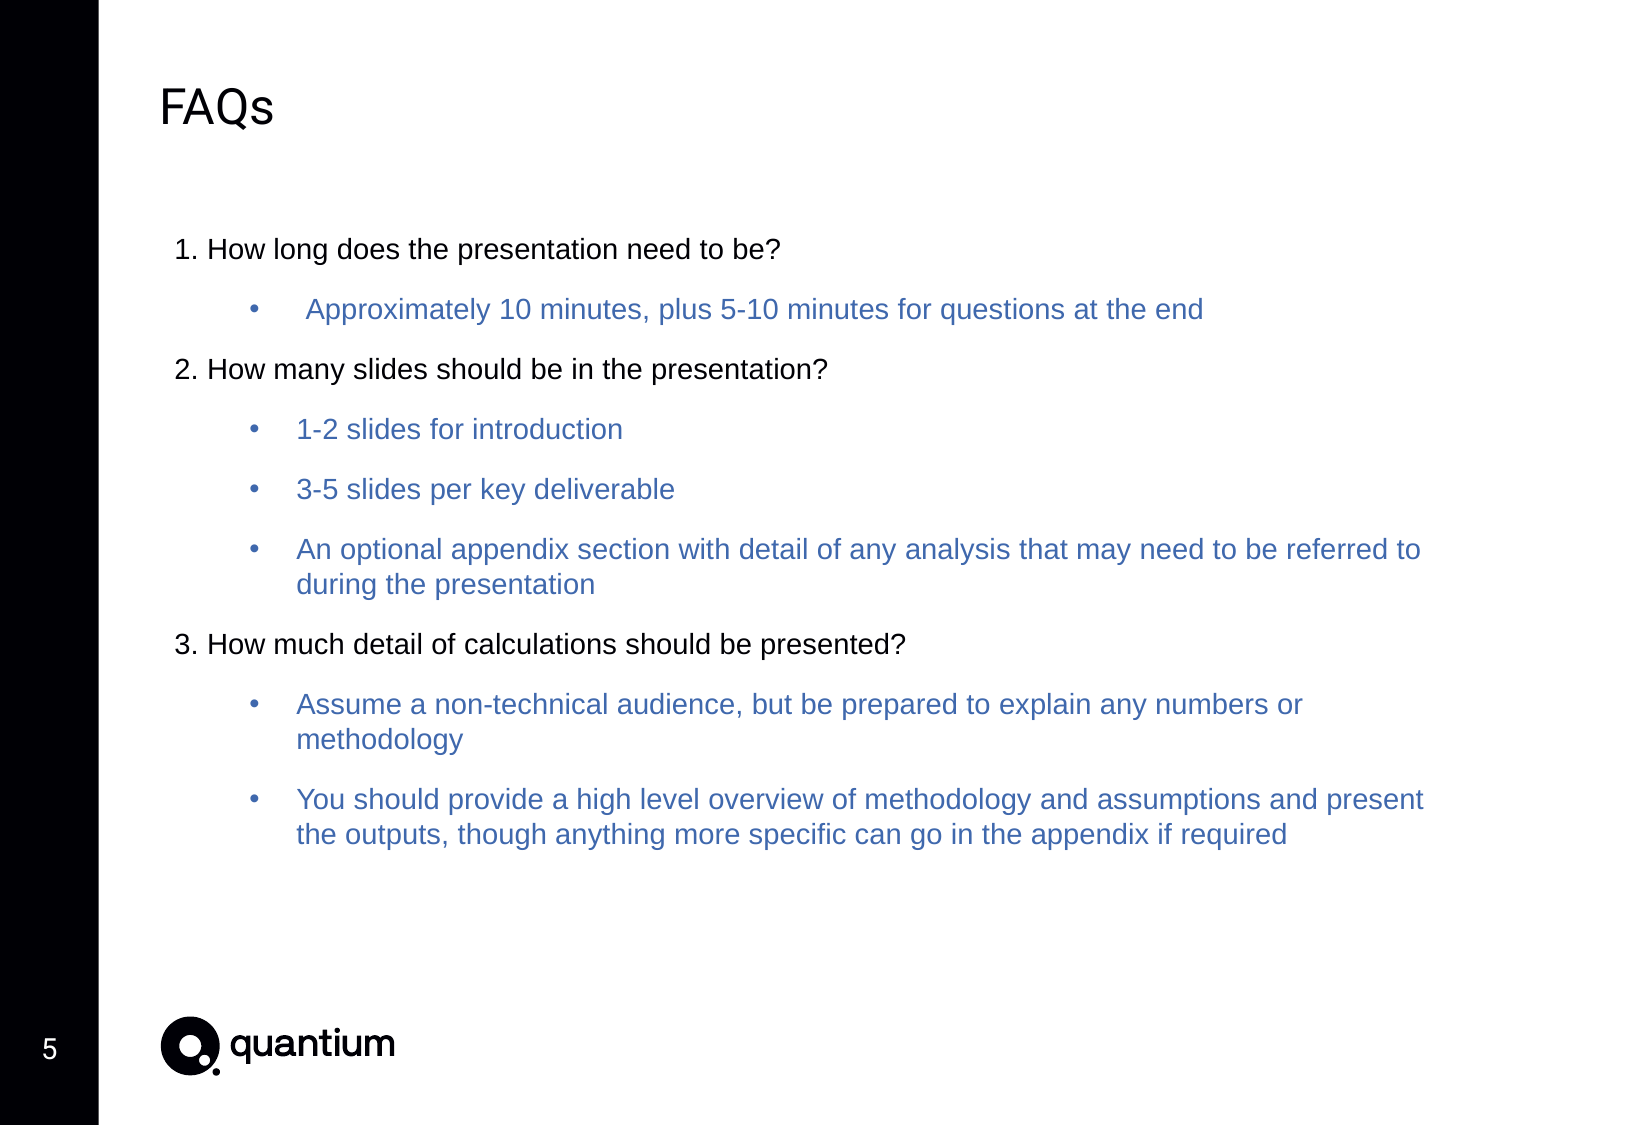

FAQs
1. How long does the presentation need to be?
Approximately 10 minutes, plus 5-10 minutes for questions at the end
2. How many slides should be in the presentation?
1-2 slides for introduction
3-5 slides per key deliverable
An optional appendix section with detail of any analysis that may need to be referred to during the presentation
3. How much detail of calculations should be presented?
Assume a non-technical audience, but be prepared to explain any numbers or methodology
You should provide a high level overview of methodology and assumptions and present the outputs, though anything more specific can go in the appendix if required